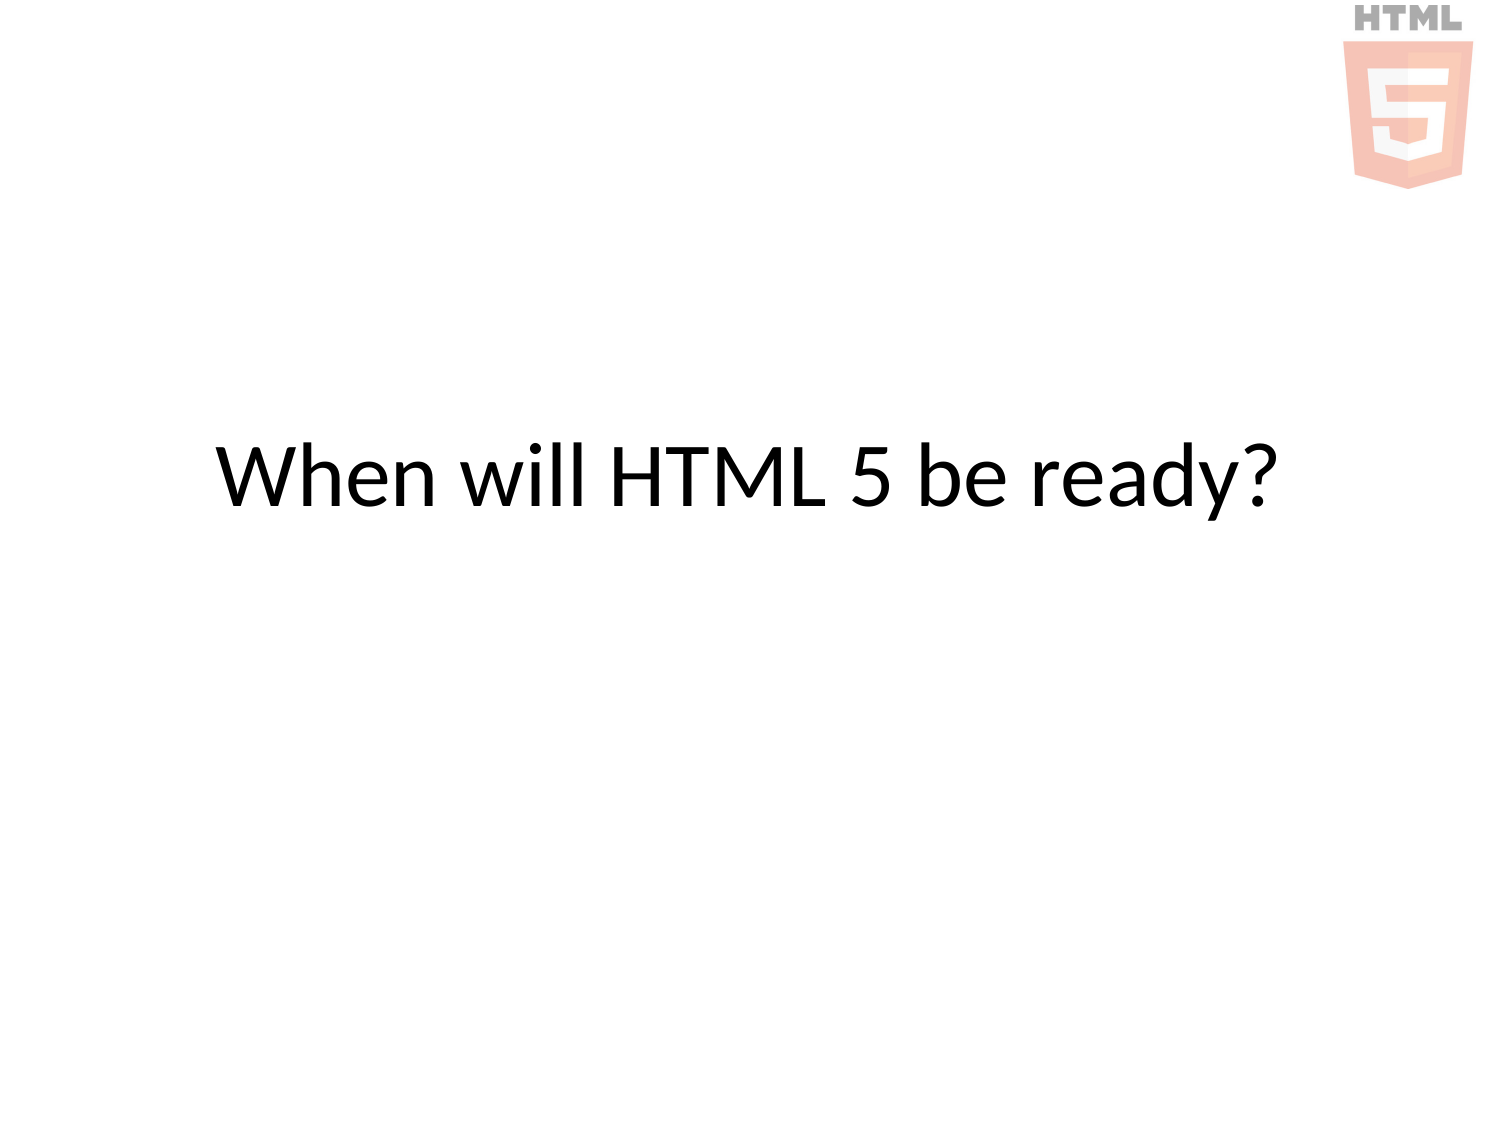

# When will HTML 5 be ready?